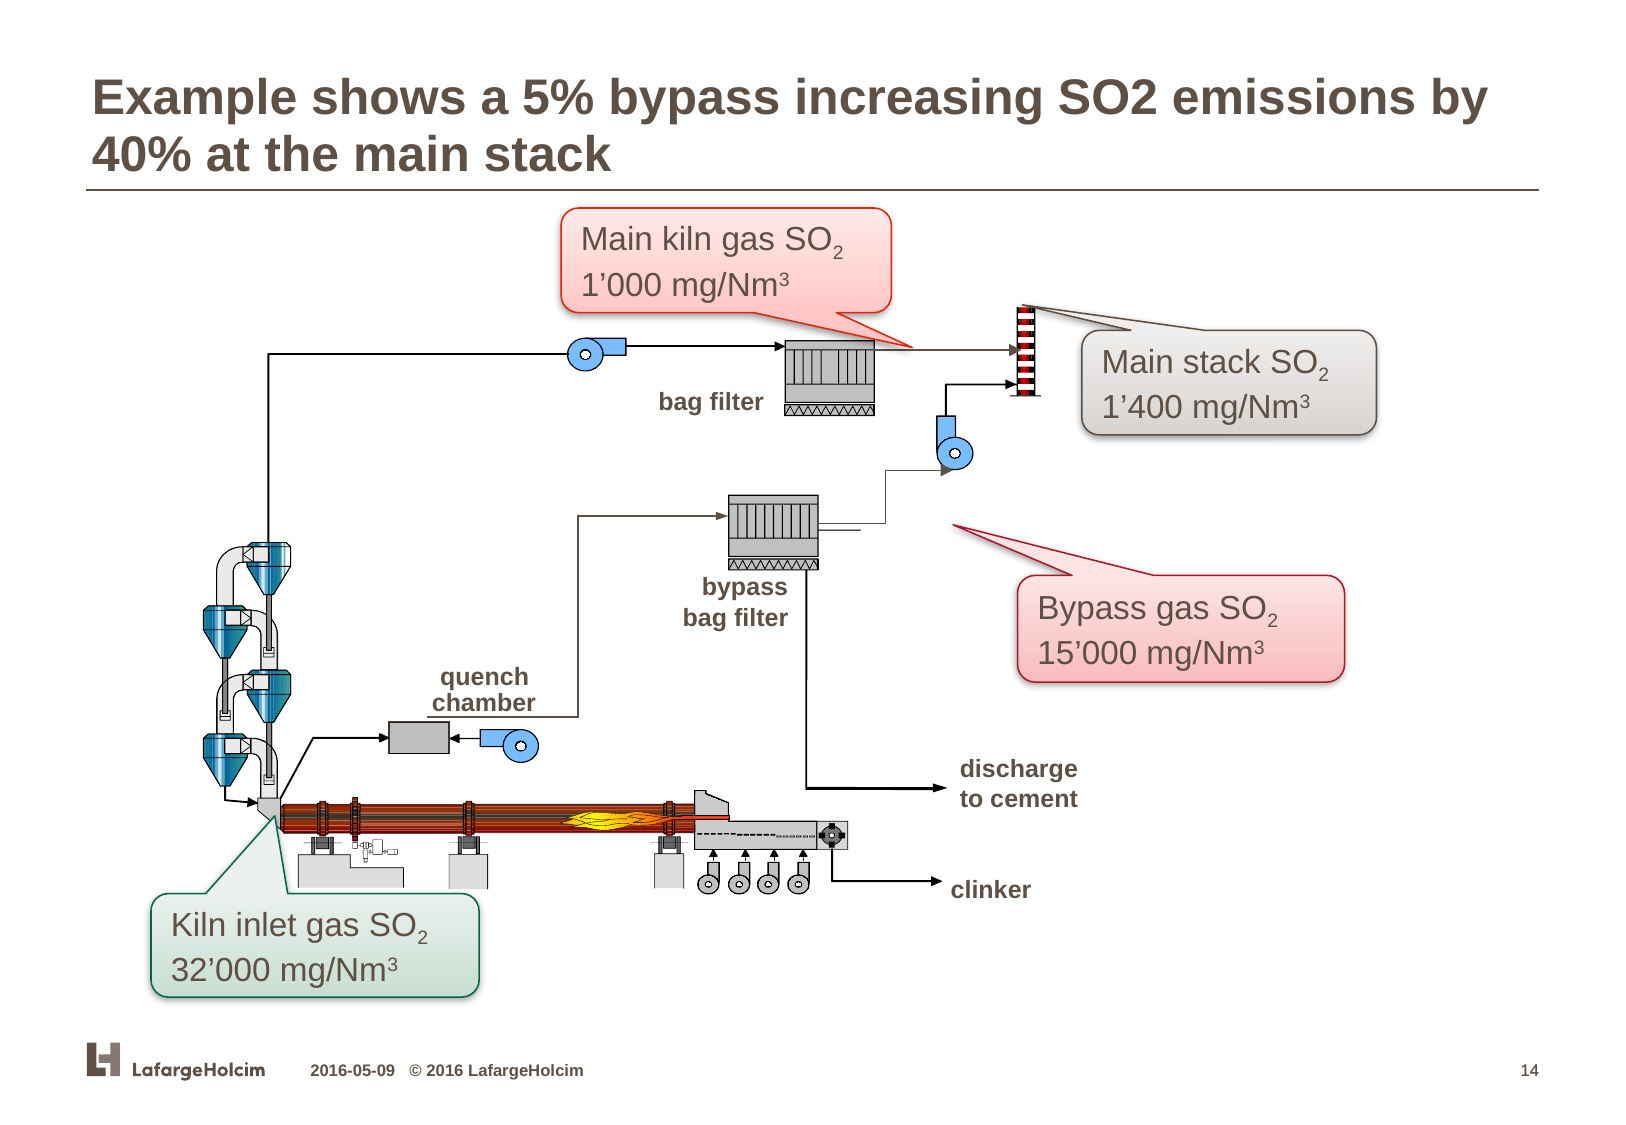

Example shows a 5% bypass increasing SO2 emissions by 40% at the main stack
Main kiln gas SO2 1’000 mg/Nm3

bag filter

bypass

bag filter

quench

chamber

discharge
to cement

clinker

Main stack SO2  1’400 mg/Nm3
Bypass gas SO2 15’000 mg/Nm3
Kiln inlet gas SO2 32’000 mg/Nm3
2016-05-09   © 2016 LafargeHolcim
14
14